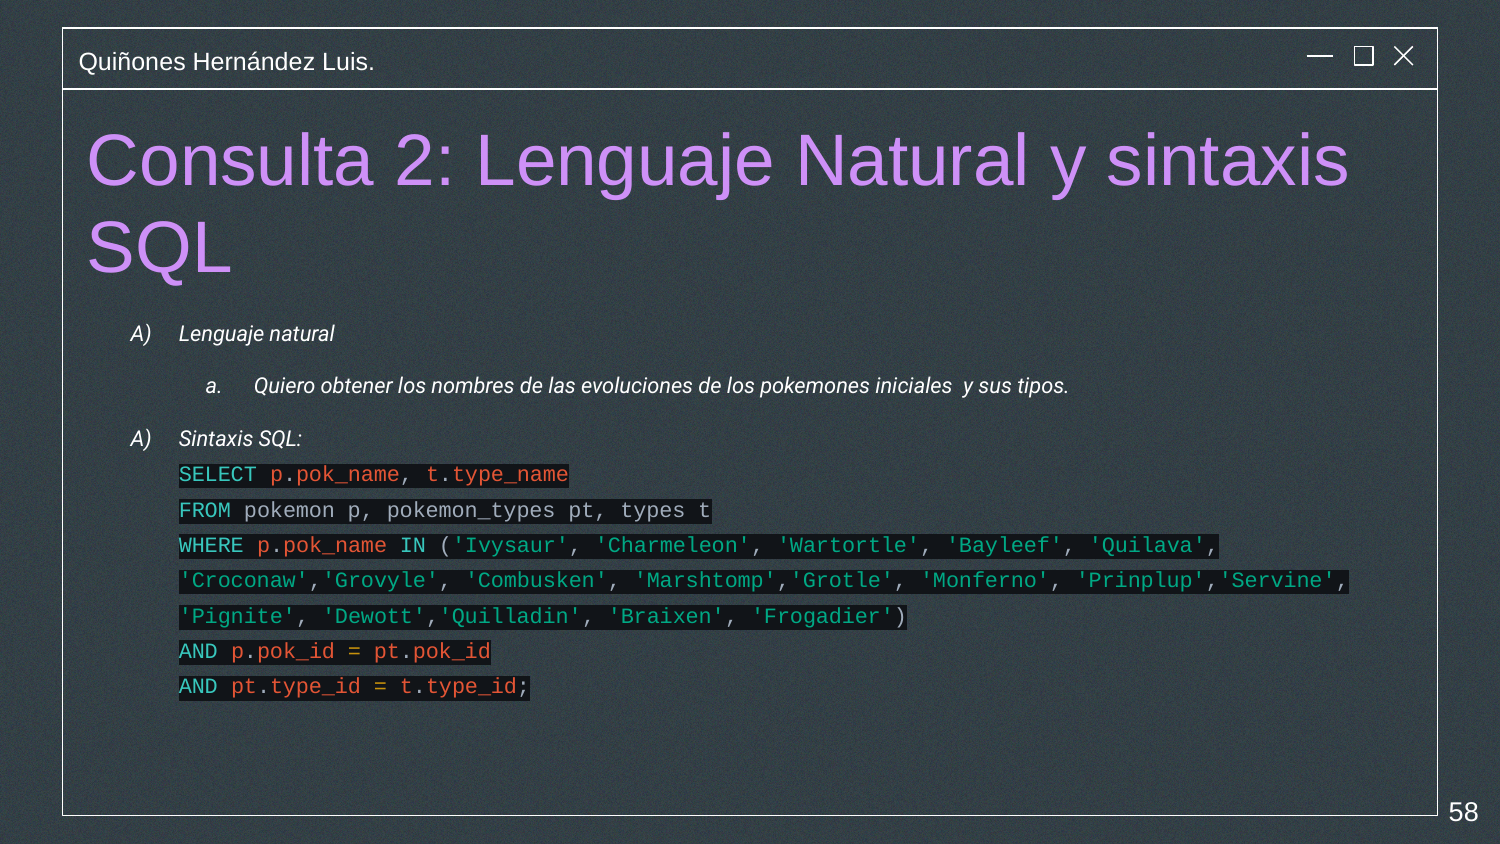

Quiñones Hernández Luis.
Consulta 2: Lenguaje Natural y sintaxis SQL
Lenguaje natural

Quiero obtener los nombres de las evoluciones de los pokemones iniciales  y sus tipos.

Sintaxis SQL:
SELECT p.pok_name, t.type_name
FROM pokemon p, pokemon_types pt, types t
WHERE p.pok_name IN ('Ivysaur', 'Charmeleon', 'Wartortle', 'Bayleef', 'Quilava', 'Croconaw','Grovyle', 'Combusken', 'Marshtomp','Grotle', 'Monferno', 'Prinplup','Servine', 'Pignite', 'Dewott','Quilladin', 'Braixen', 'Frogadier')
AND p.pok_id = pt.pok_id
AND pt.type_id = t.type_id;

58